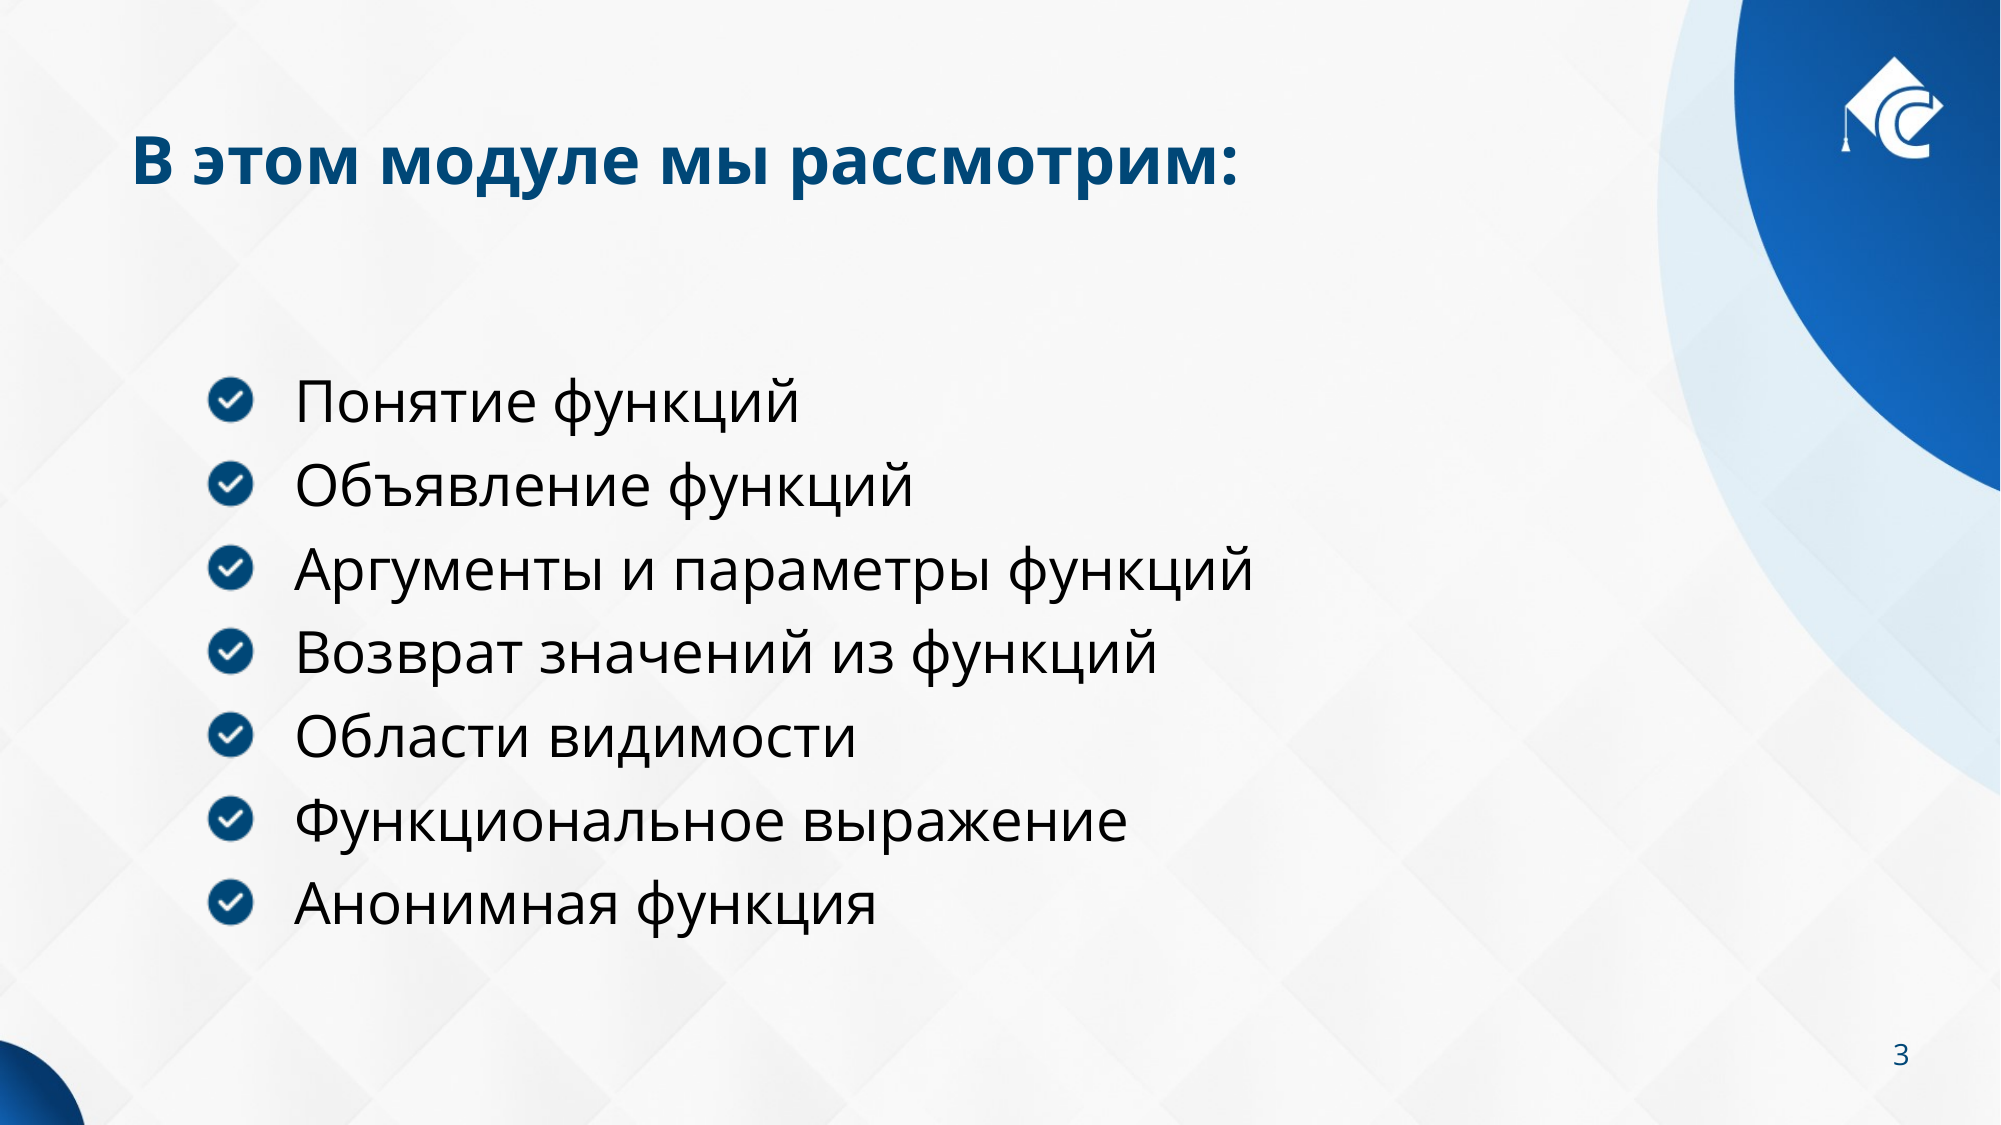

# В этом модуле мы рассмотрим:
  Понятие функций
  Объявление функций
  Аргументы и параметры функций
  Возврат значений из функций
  Области видимости
  Функциональное выражение
  Анонимная функция
3